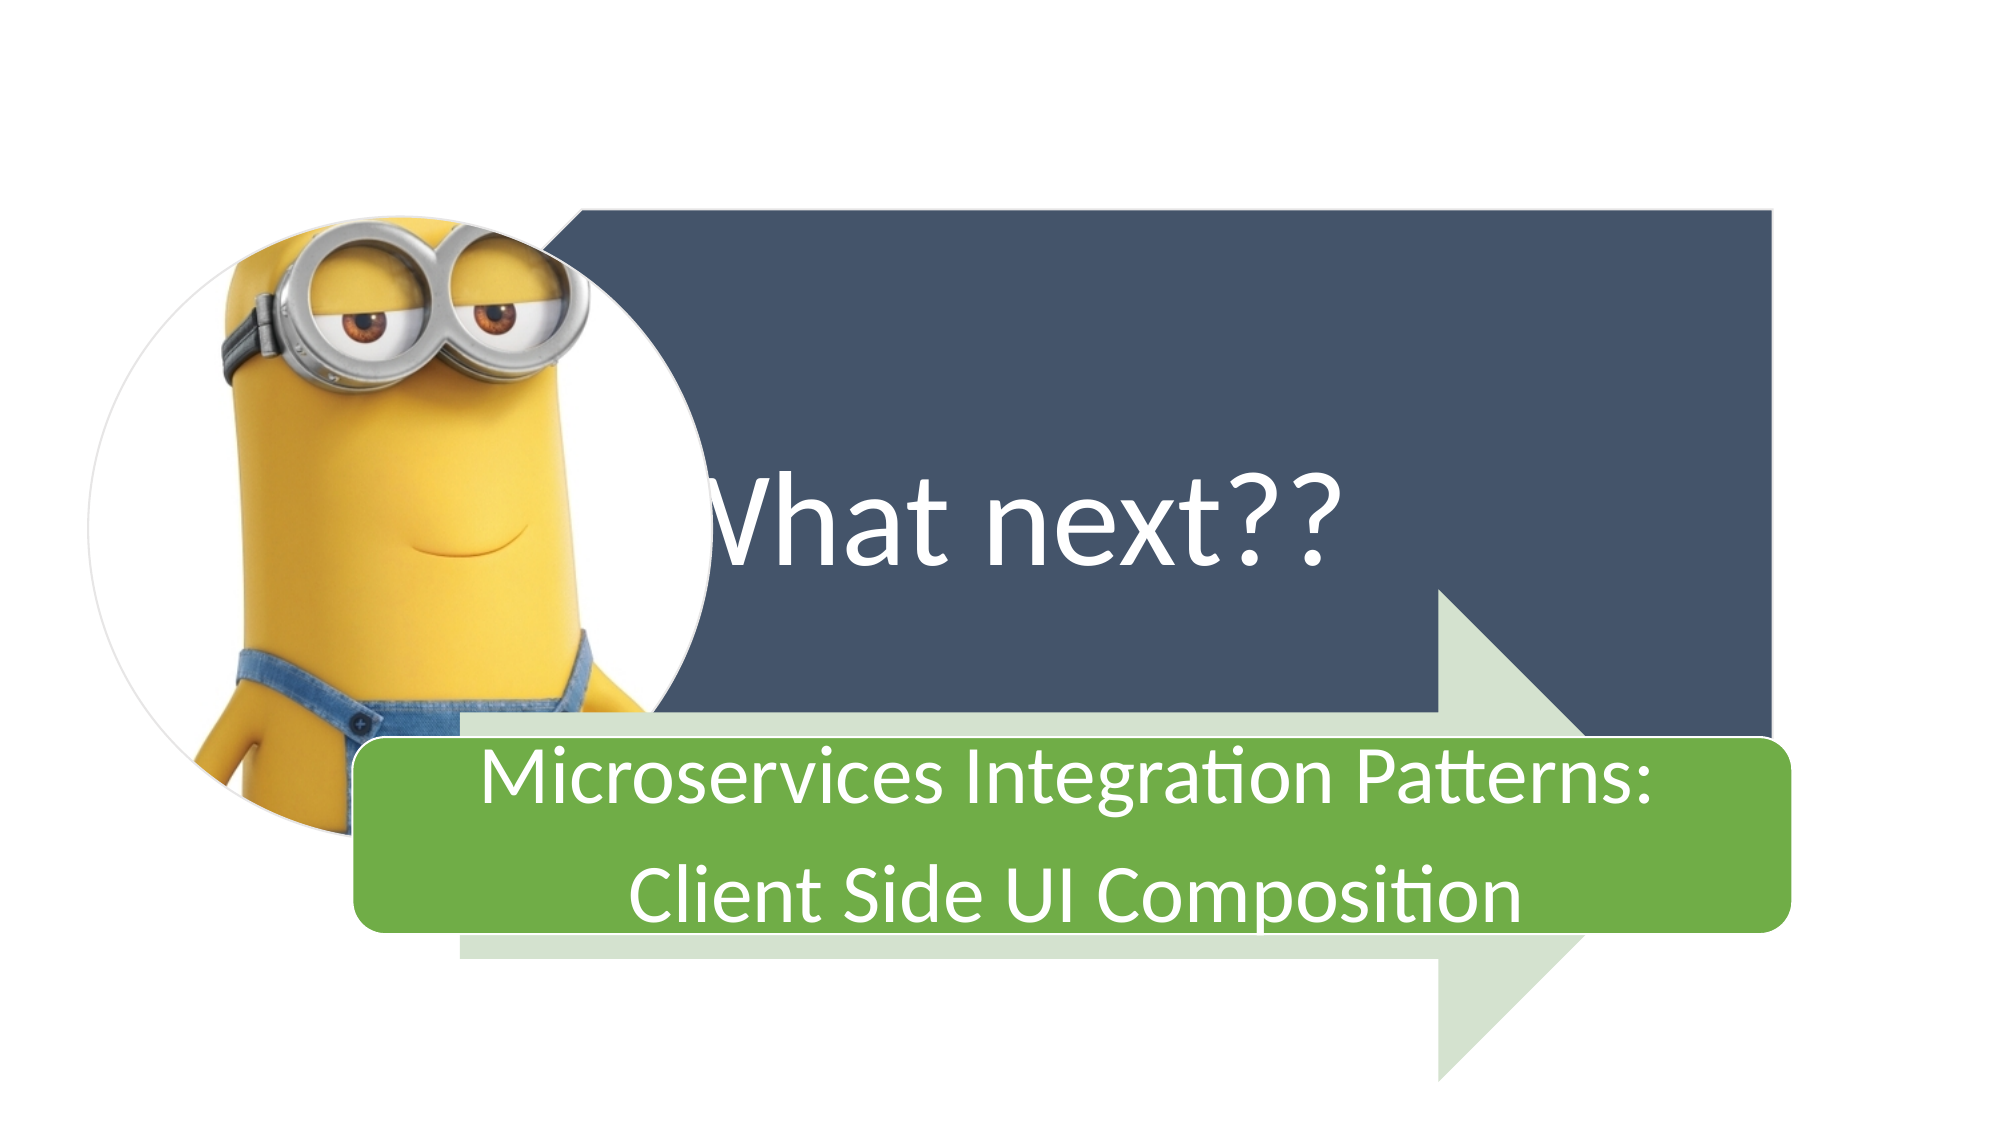

What next??
Microservices Integration Patterns:
Client Side UI Composition